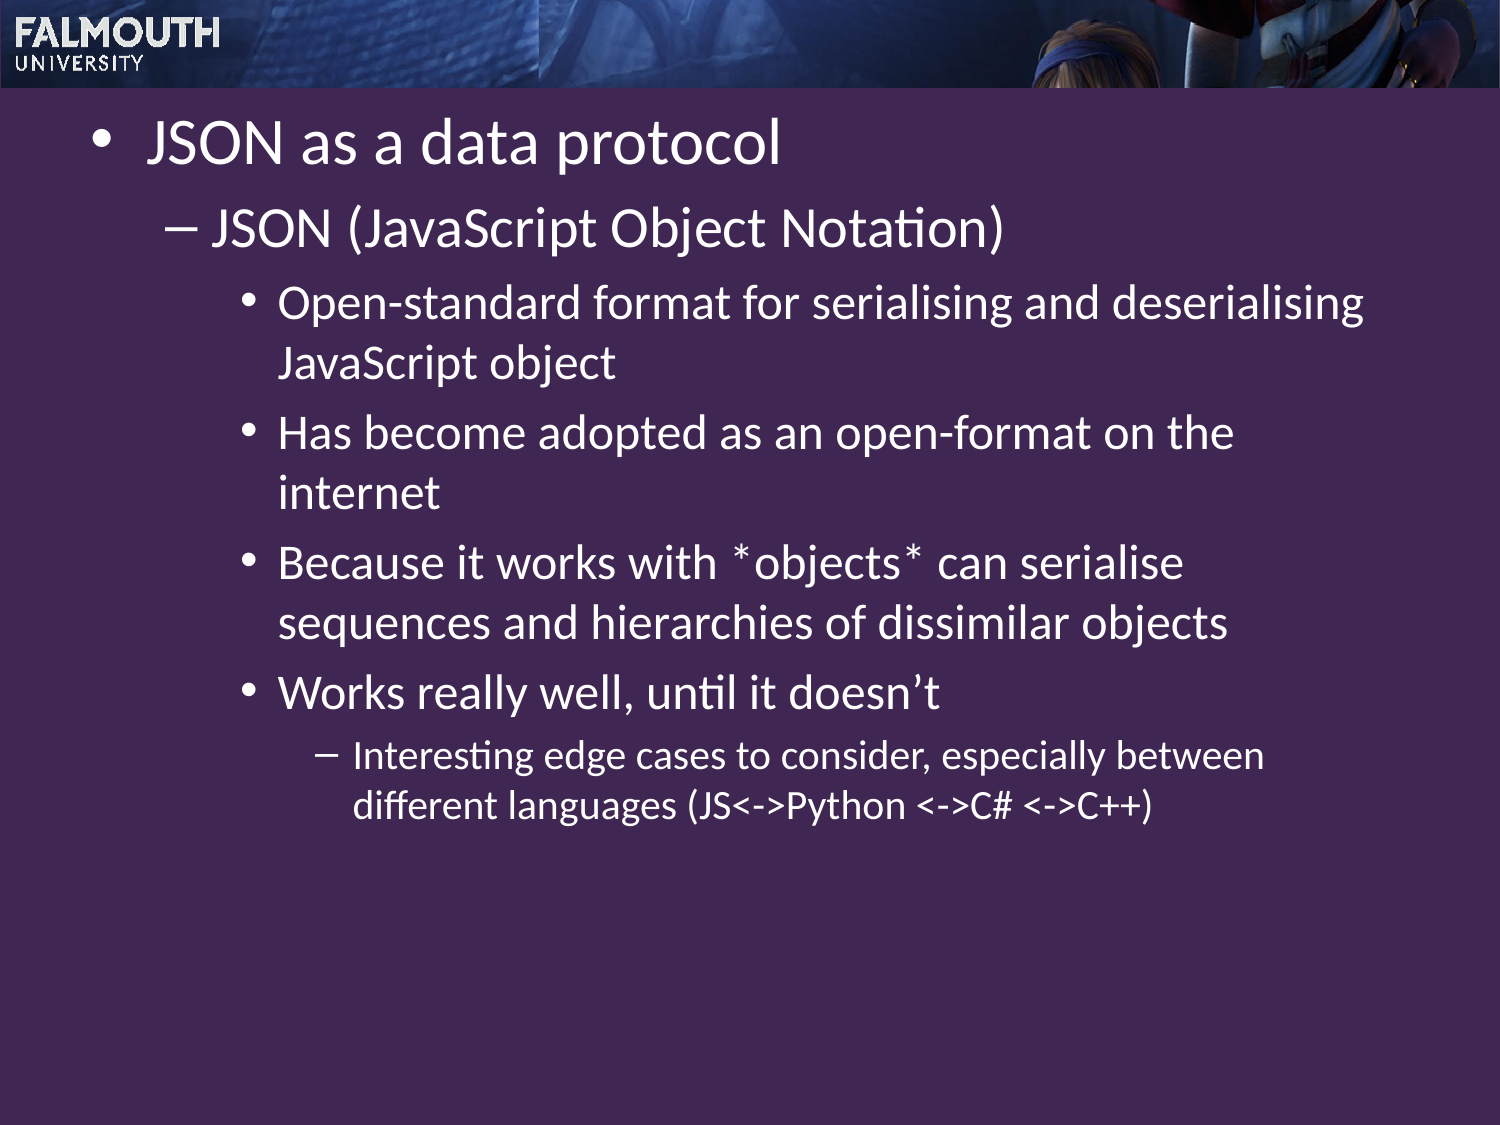

JSON as a data protocol
JSON (JavaScript Object Notation)
Open-standard format for serialising and deserialising JavaScript object
Has become adopted as an open-format on the internet
Because it works with *objects* can serialise sequences and hierarchies of dissimilar objects
Works really well, until it doesn’t
Interesting edge cases to consider, especially between different languages (JS<->Python <->C# <->C++)